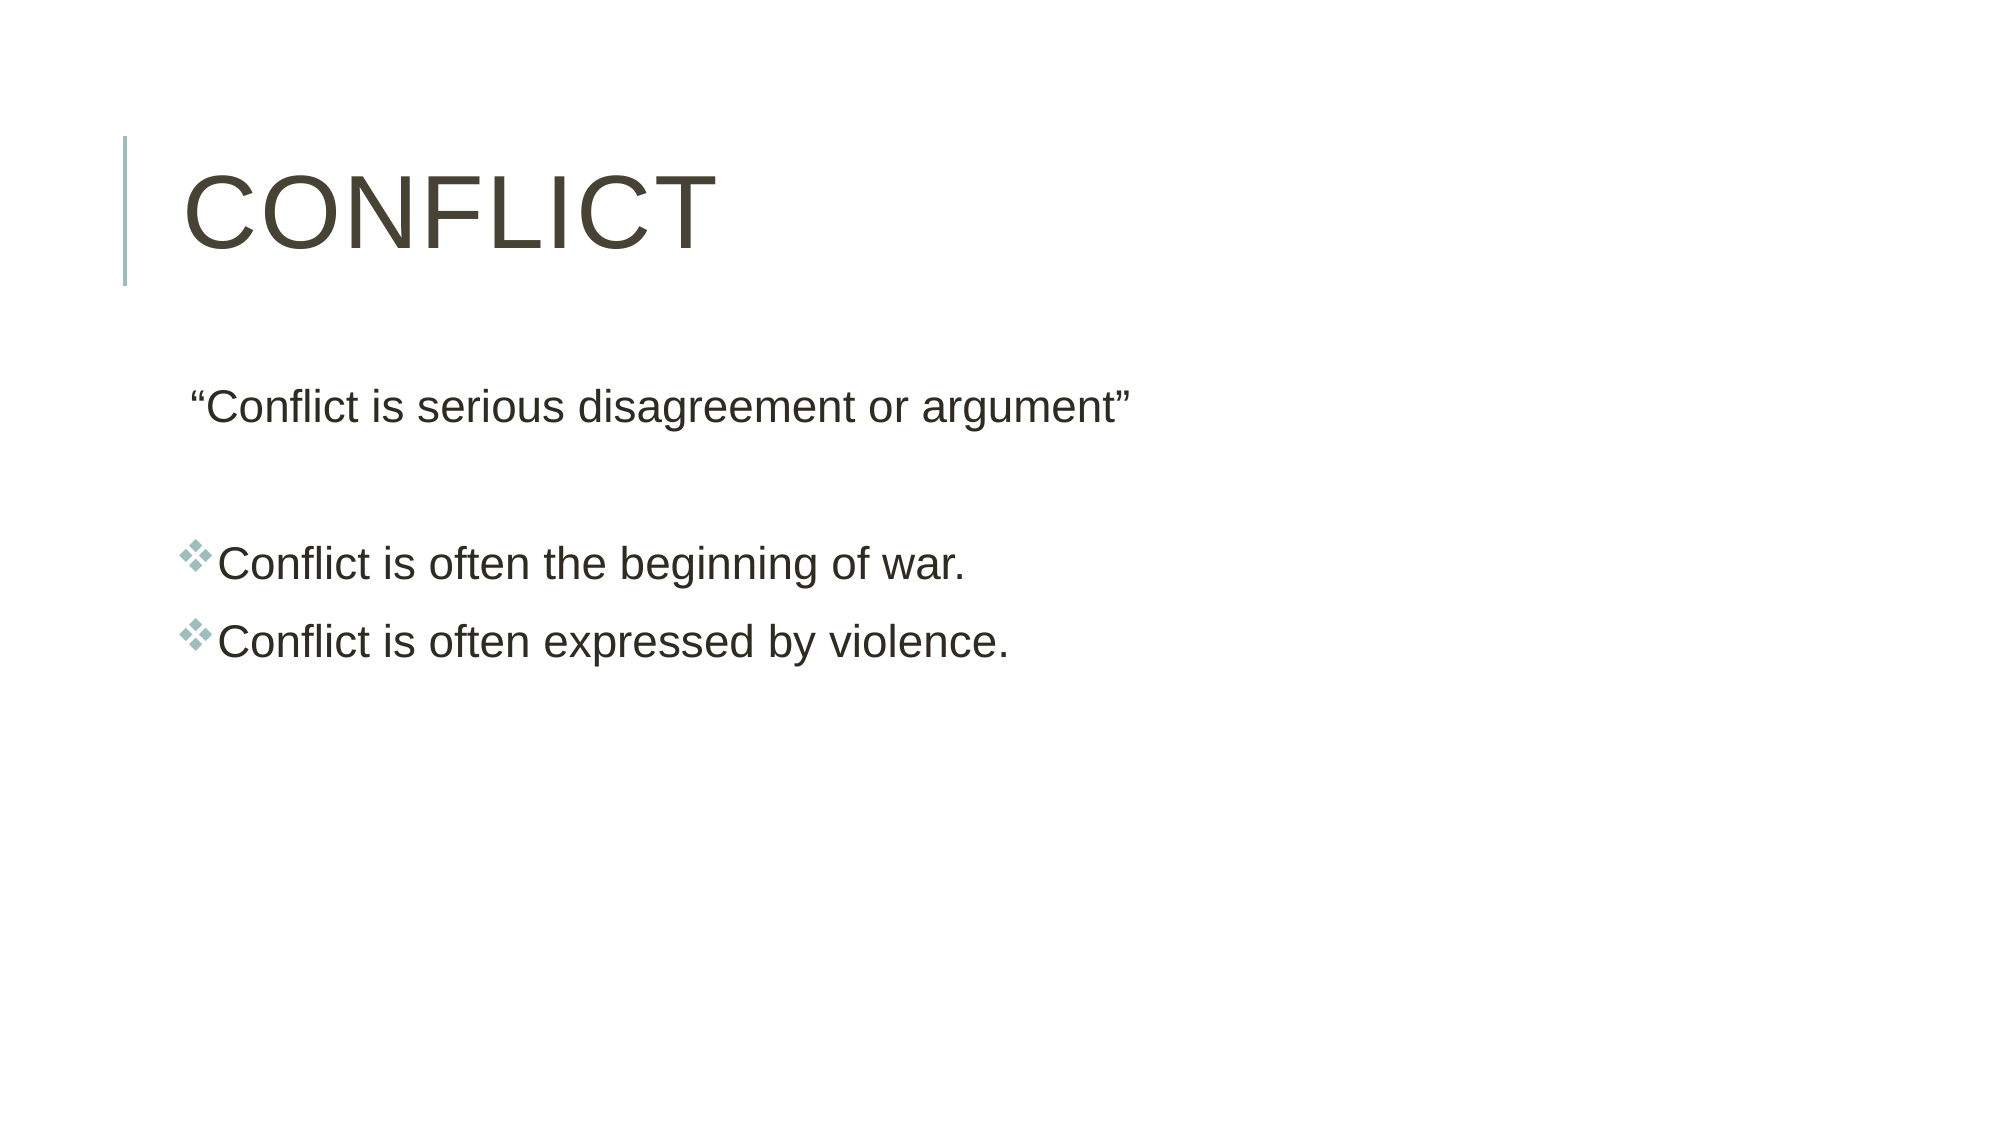

# conflict
“Conflict is serious disagreement or argument”

Conflict is often the beginning of war.
Conflict is often expressed by violence.